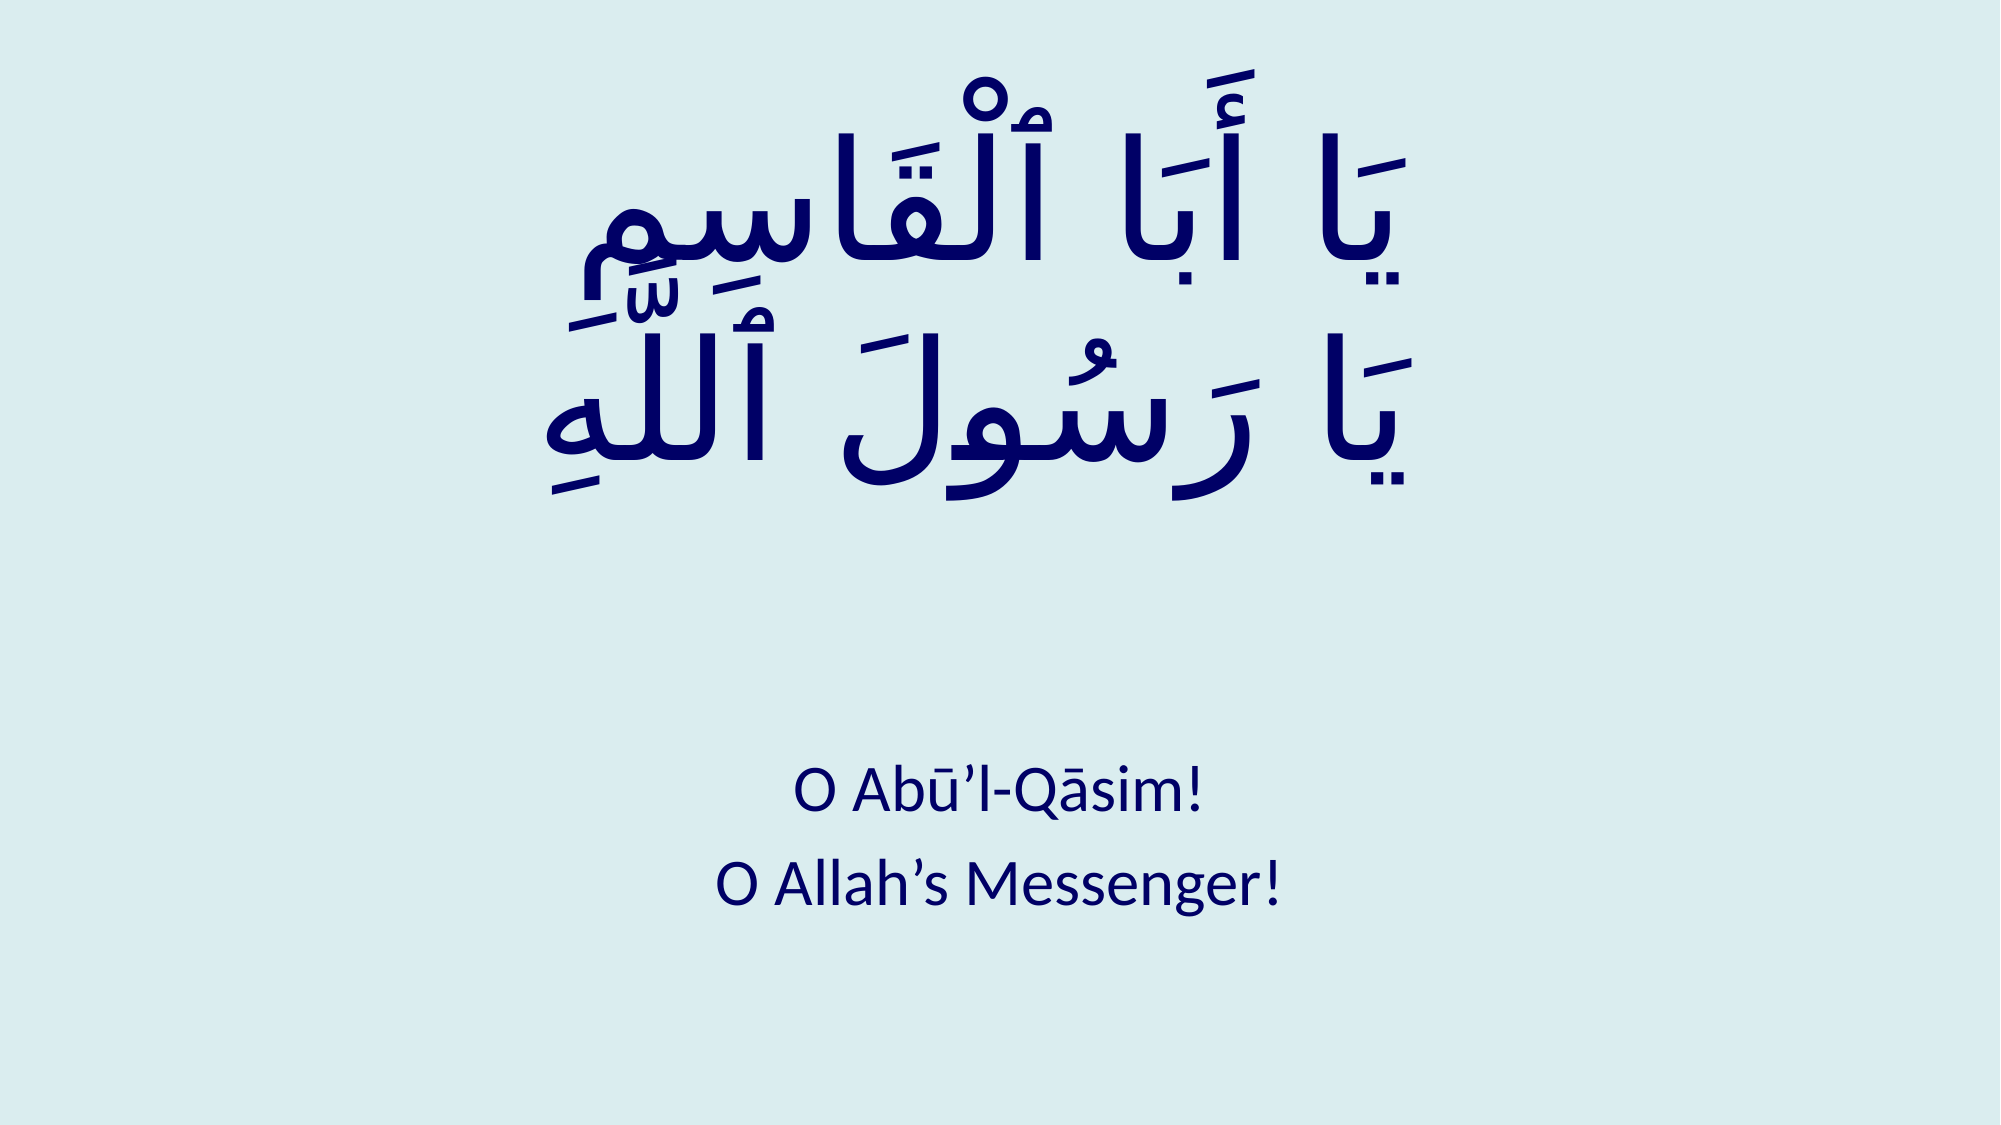

# يَا أَبَا ٱلْقَاسِمِ يَا رَسُولَ ٱللَّهِ
O Abū’l-Qāsim!
O Allah’s Messenger!